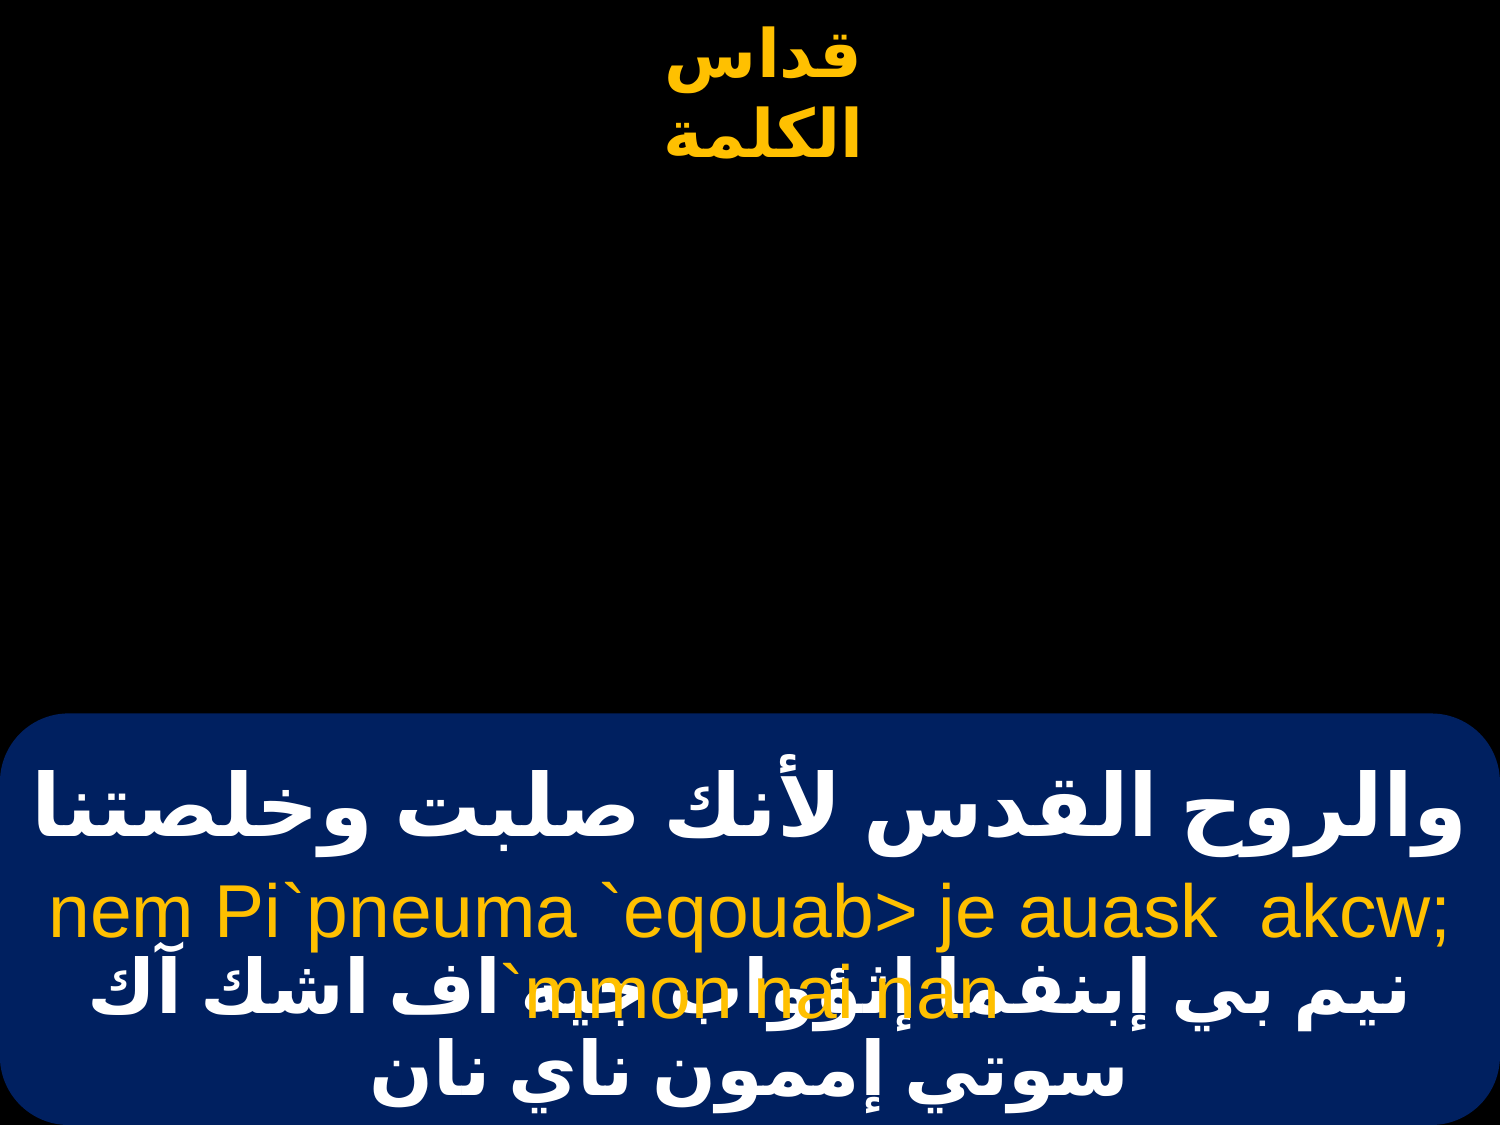

# والروح القدس لأنك صلبت وخلصتنا
nem Pi`pneuma `eqouab> je auask  akcw; `mmon nai nan
نيم بي إبنفما إثؤواب جيه اف اشك آك سوتي إممون ناي نان